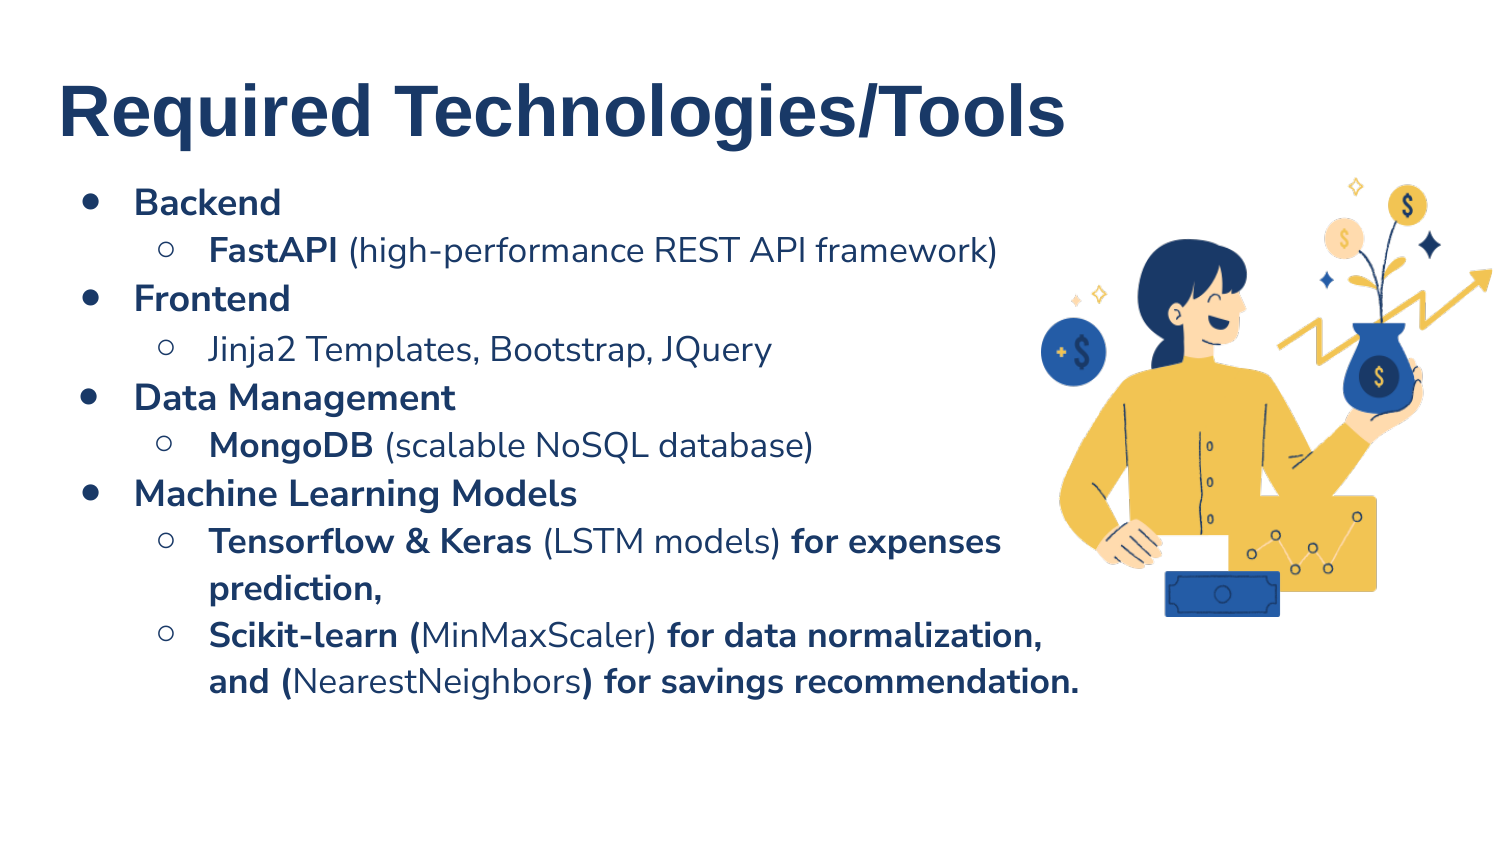

Required Technologies/Tools
Backend
FastAPI (high-performance REST API framework)
Frontend
Jinja2 Templates, Bootstrap, JQuery
Data Management
MongoDB (scalable NoSQL database)
Machine Learning Models
Tensorflow & Keras (LSTM models) for expenses prediction,
Scikit-learn (MinMaxScaler) for data normalization, and (NearestNeighbors) for savings recommendation.